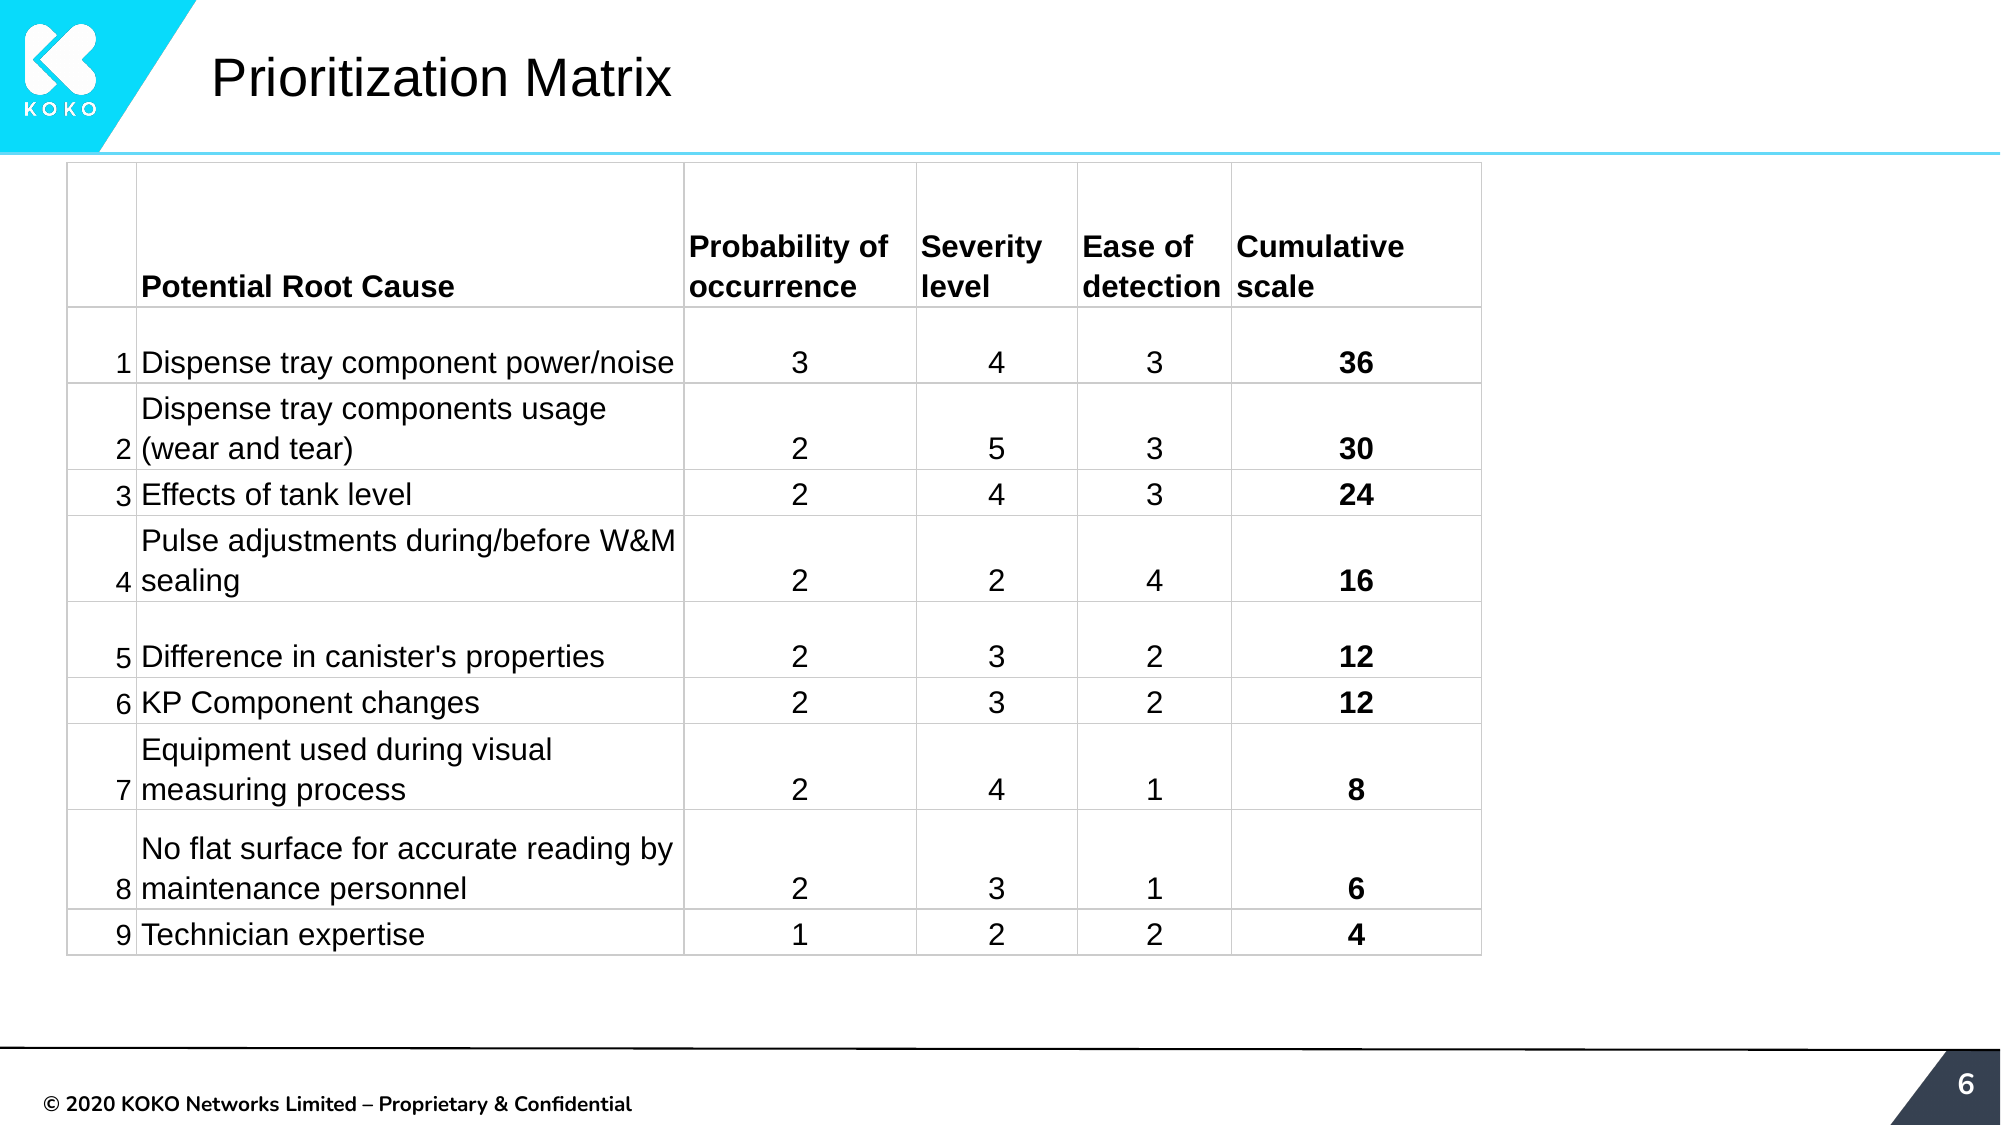

# Prioritization Matrix
|  | Potential Root Cause | Probability of occurrence | Severity level | Ease of detection | Cumulative scale |
| --- | --- | --- | --- | --- | --- |
| 1 | Dispense tray component power/noise | 3 | 4 | 3 | 36 |
| 2 | Dispense tray components usage (wear and tear) | 2 | 5 | 3 | 30 |
| 3 | Effects of tank level | 2 | 4 | 3 | 24 |
| 4 | Pulse adjustments during/before W&M sealing | 2 | 2 | 4 | 16 |
| 5 | Difference in canister's properties | 2 | 3 | 2 | 12 |
| 6 | KP Component changes | 2 | 3 | 2 | 12 |
| 7 | Equipment used during visual measuring process | 2 | 4 | 1 | 8 |
| 8 | No flat surface for accurate reading by maintenance personnel | 2 | 3 | 1 | 6 |
| 9 | Technician expertise | 1 | 2 | 2 | 4 |
6